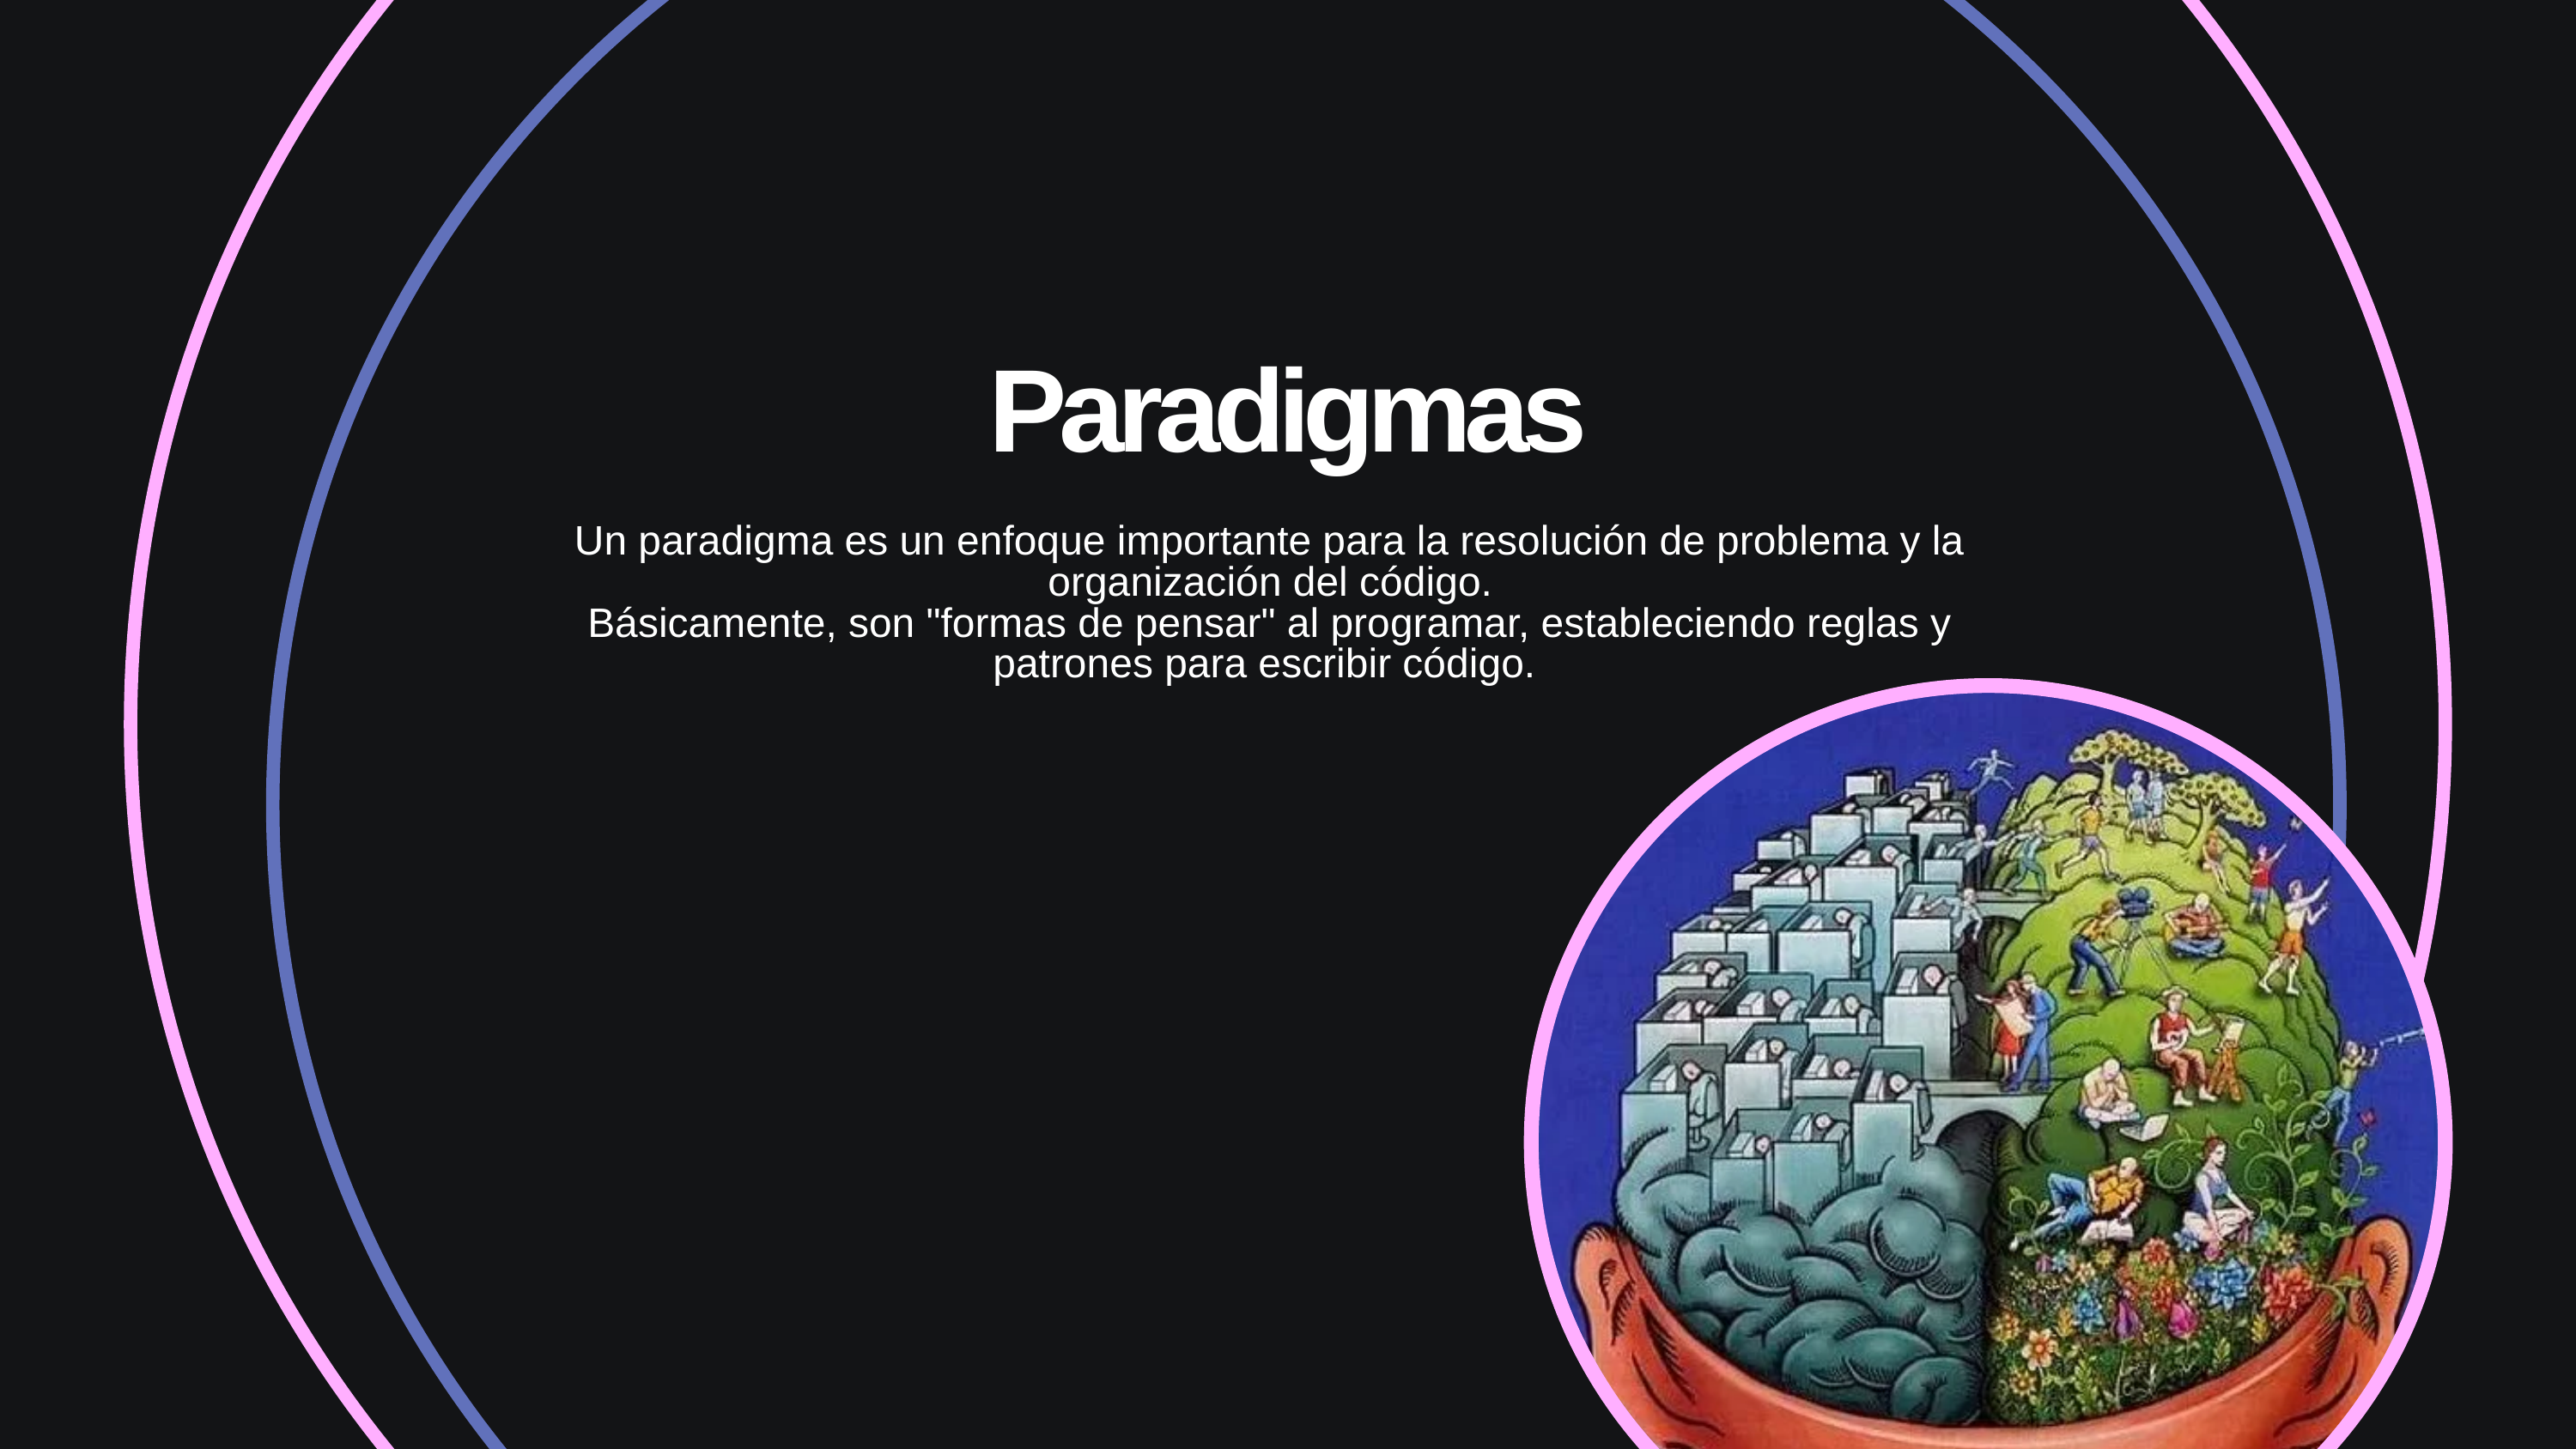

Paradigmas
Un paradigma es un enfoque importante para la resolución de problema y la organización del código.
Básicamente, son "formas de pensar" al programar, estableciendo reglas y patrones para escribir código.